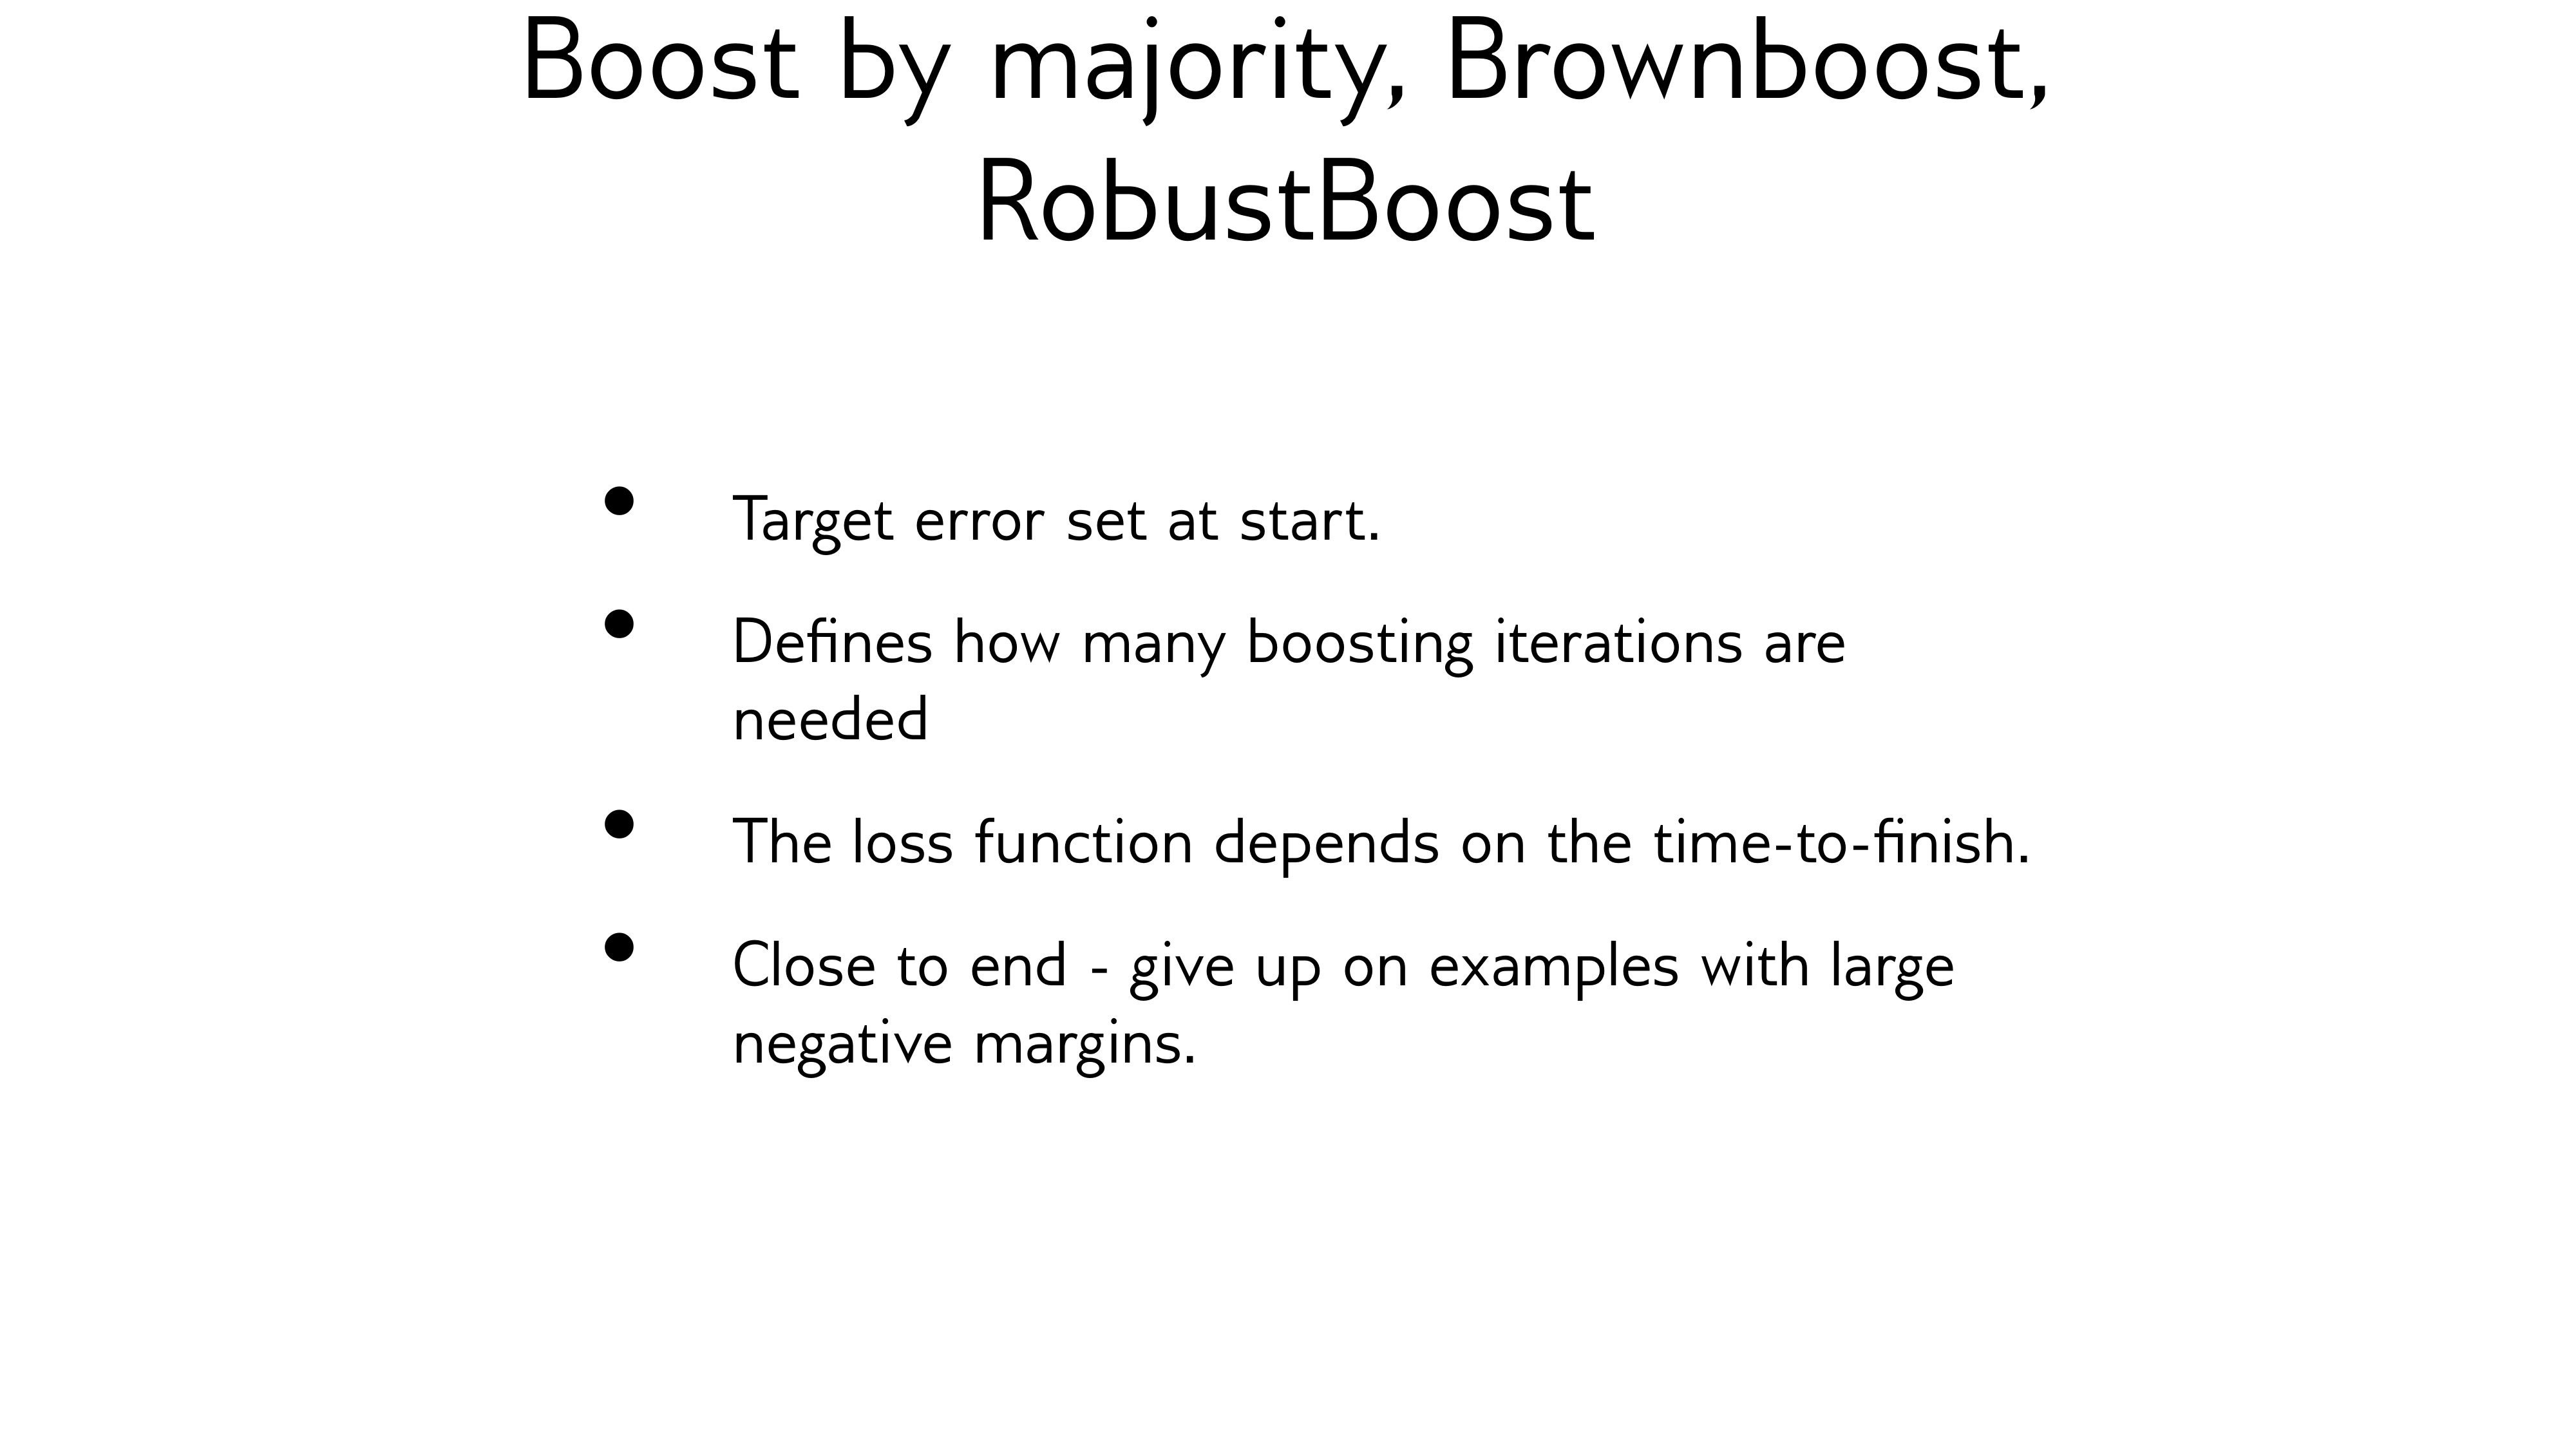

# Boost by majority, Brownboost, RobustBoost
Target error set at start.
Defines how many boosting iterations are needed
The loss function depends on the time-to-finish.
Close to end - give up on examples with large negative margins.